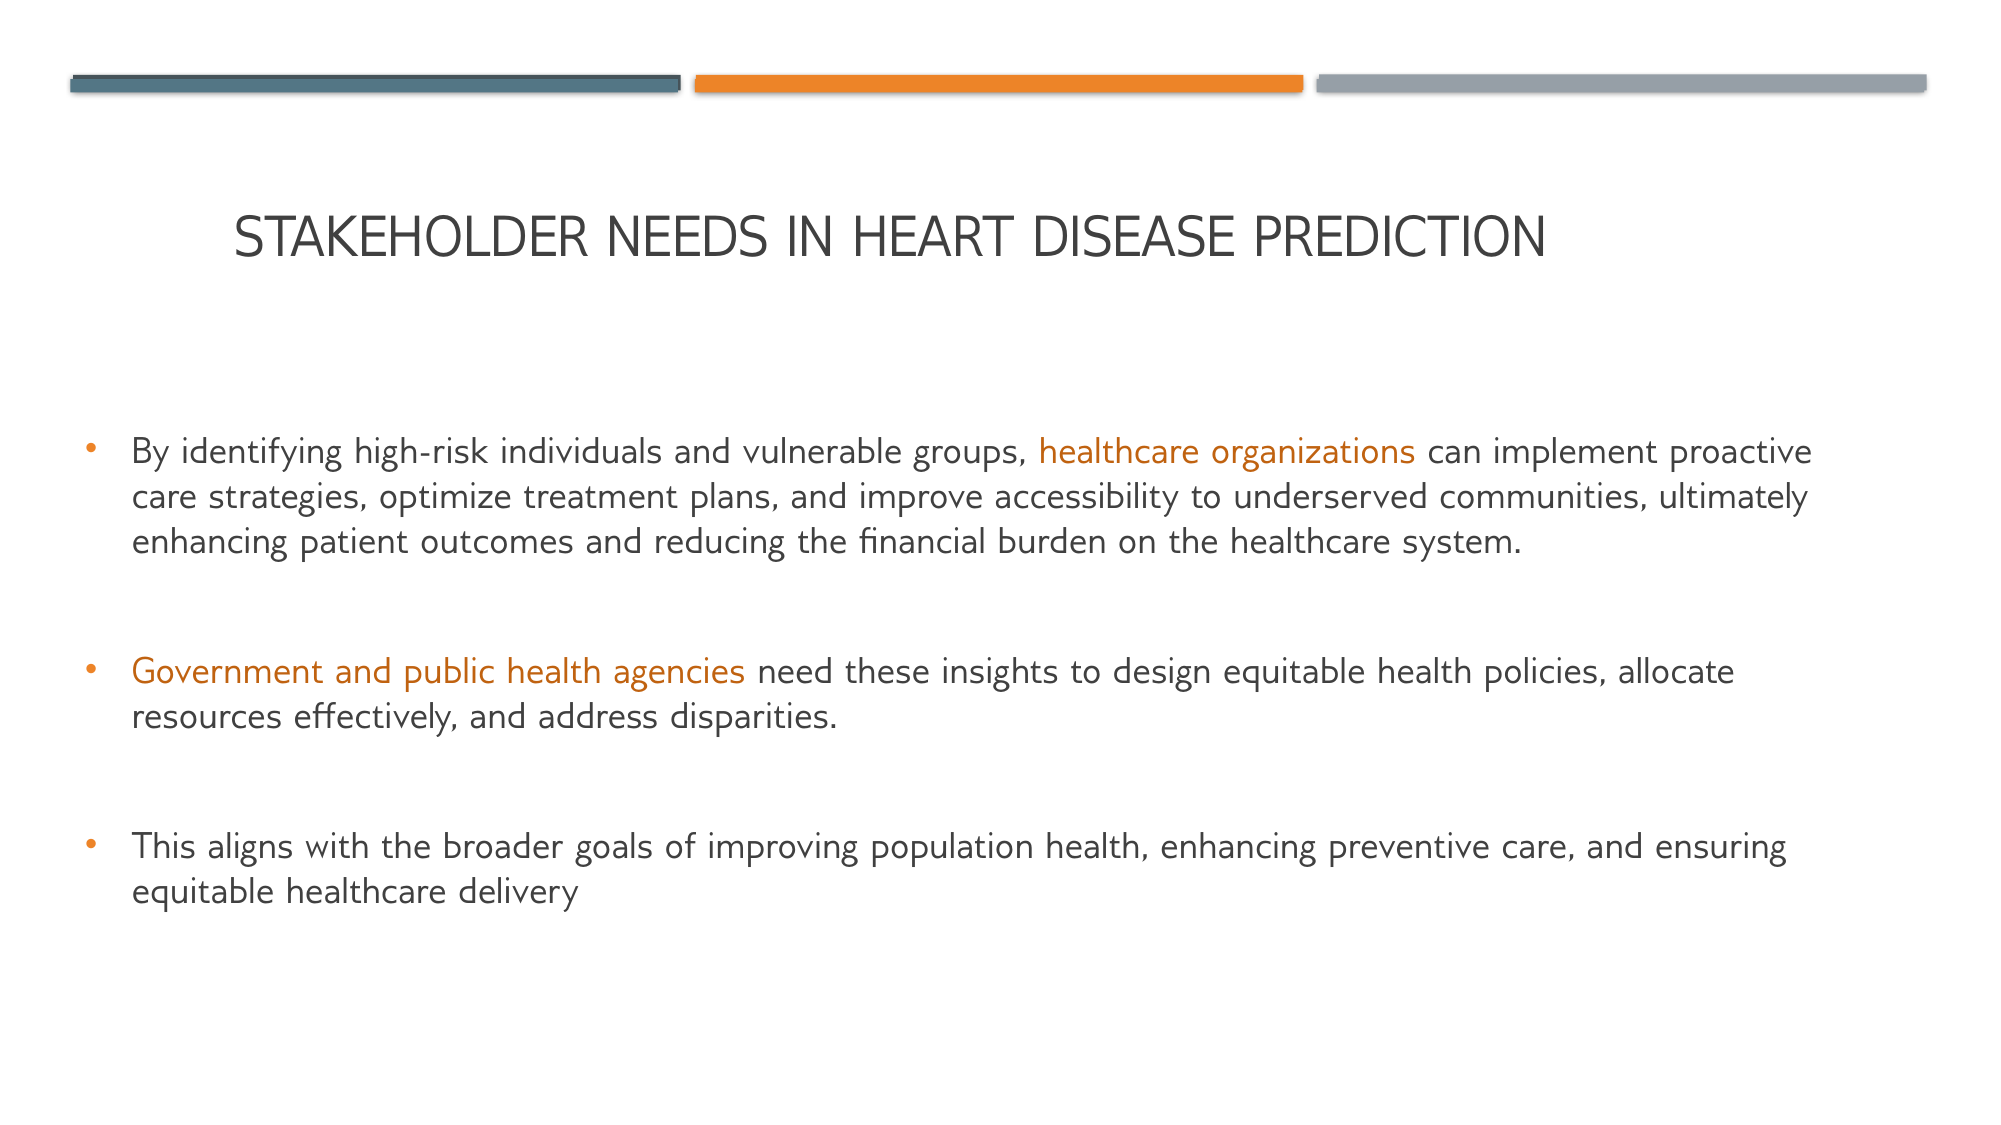

# stakeholder Needs in Heart Disease Prediction

By identifying high-risk individuals and vulnerable groups, healthcare organizations can implement proactive care strategies, optimize treatment plans, and improve accessibility to underserved communities, ultimately enhancing patient outcomes and reducing the financial burden on the healthcare system.

Government and public health agencies need these insights to design equitable health policies, allocate resources effectively, and address disparities.

This aligns with the broader goals of improving population health, enhancing preventive care, and ensuring equitable healthcare delivery